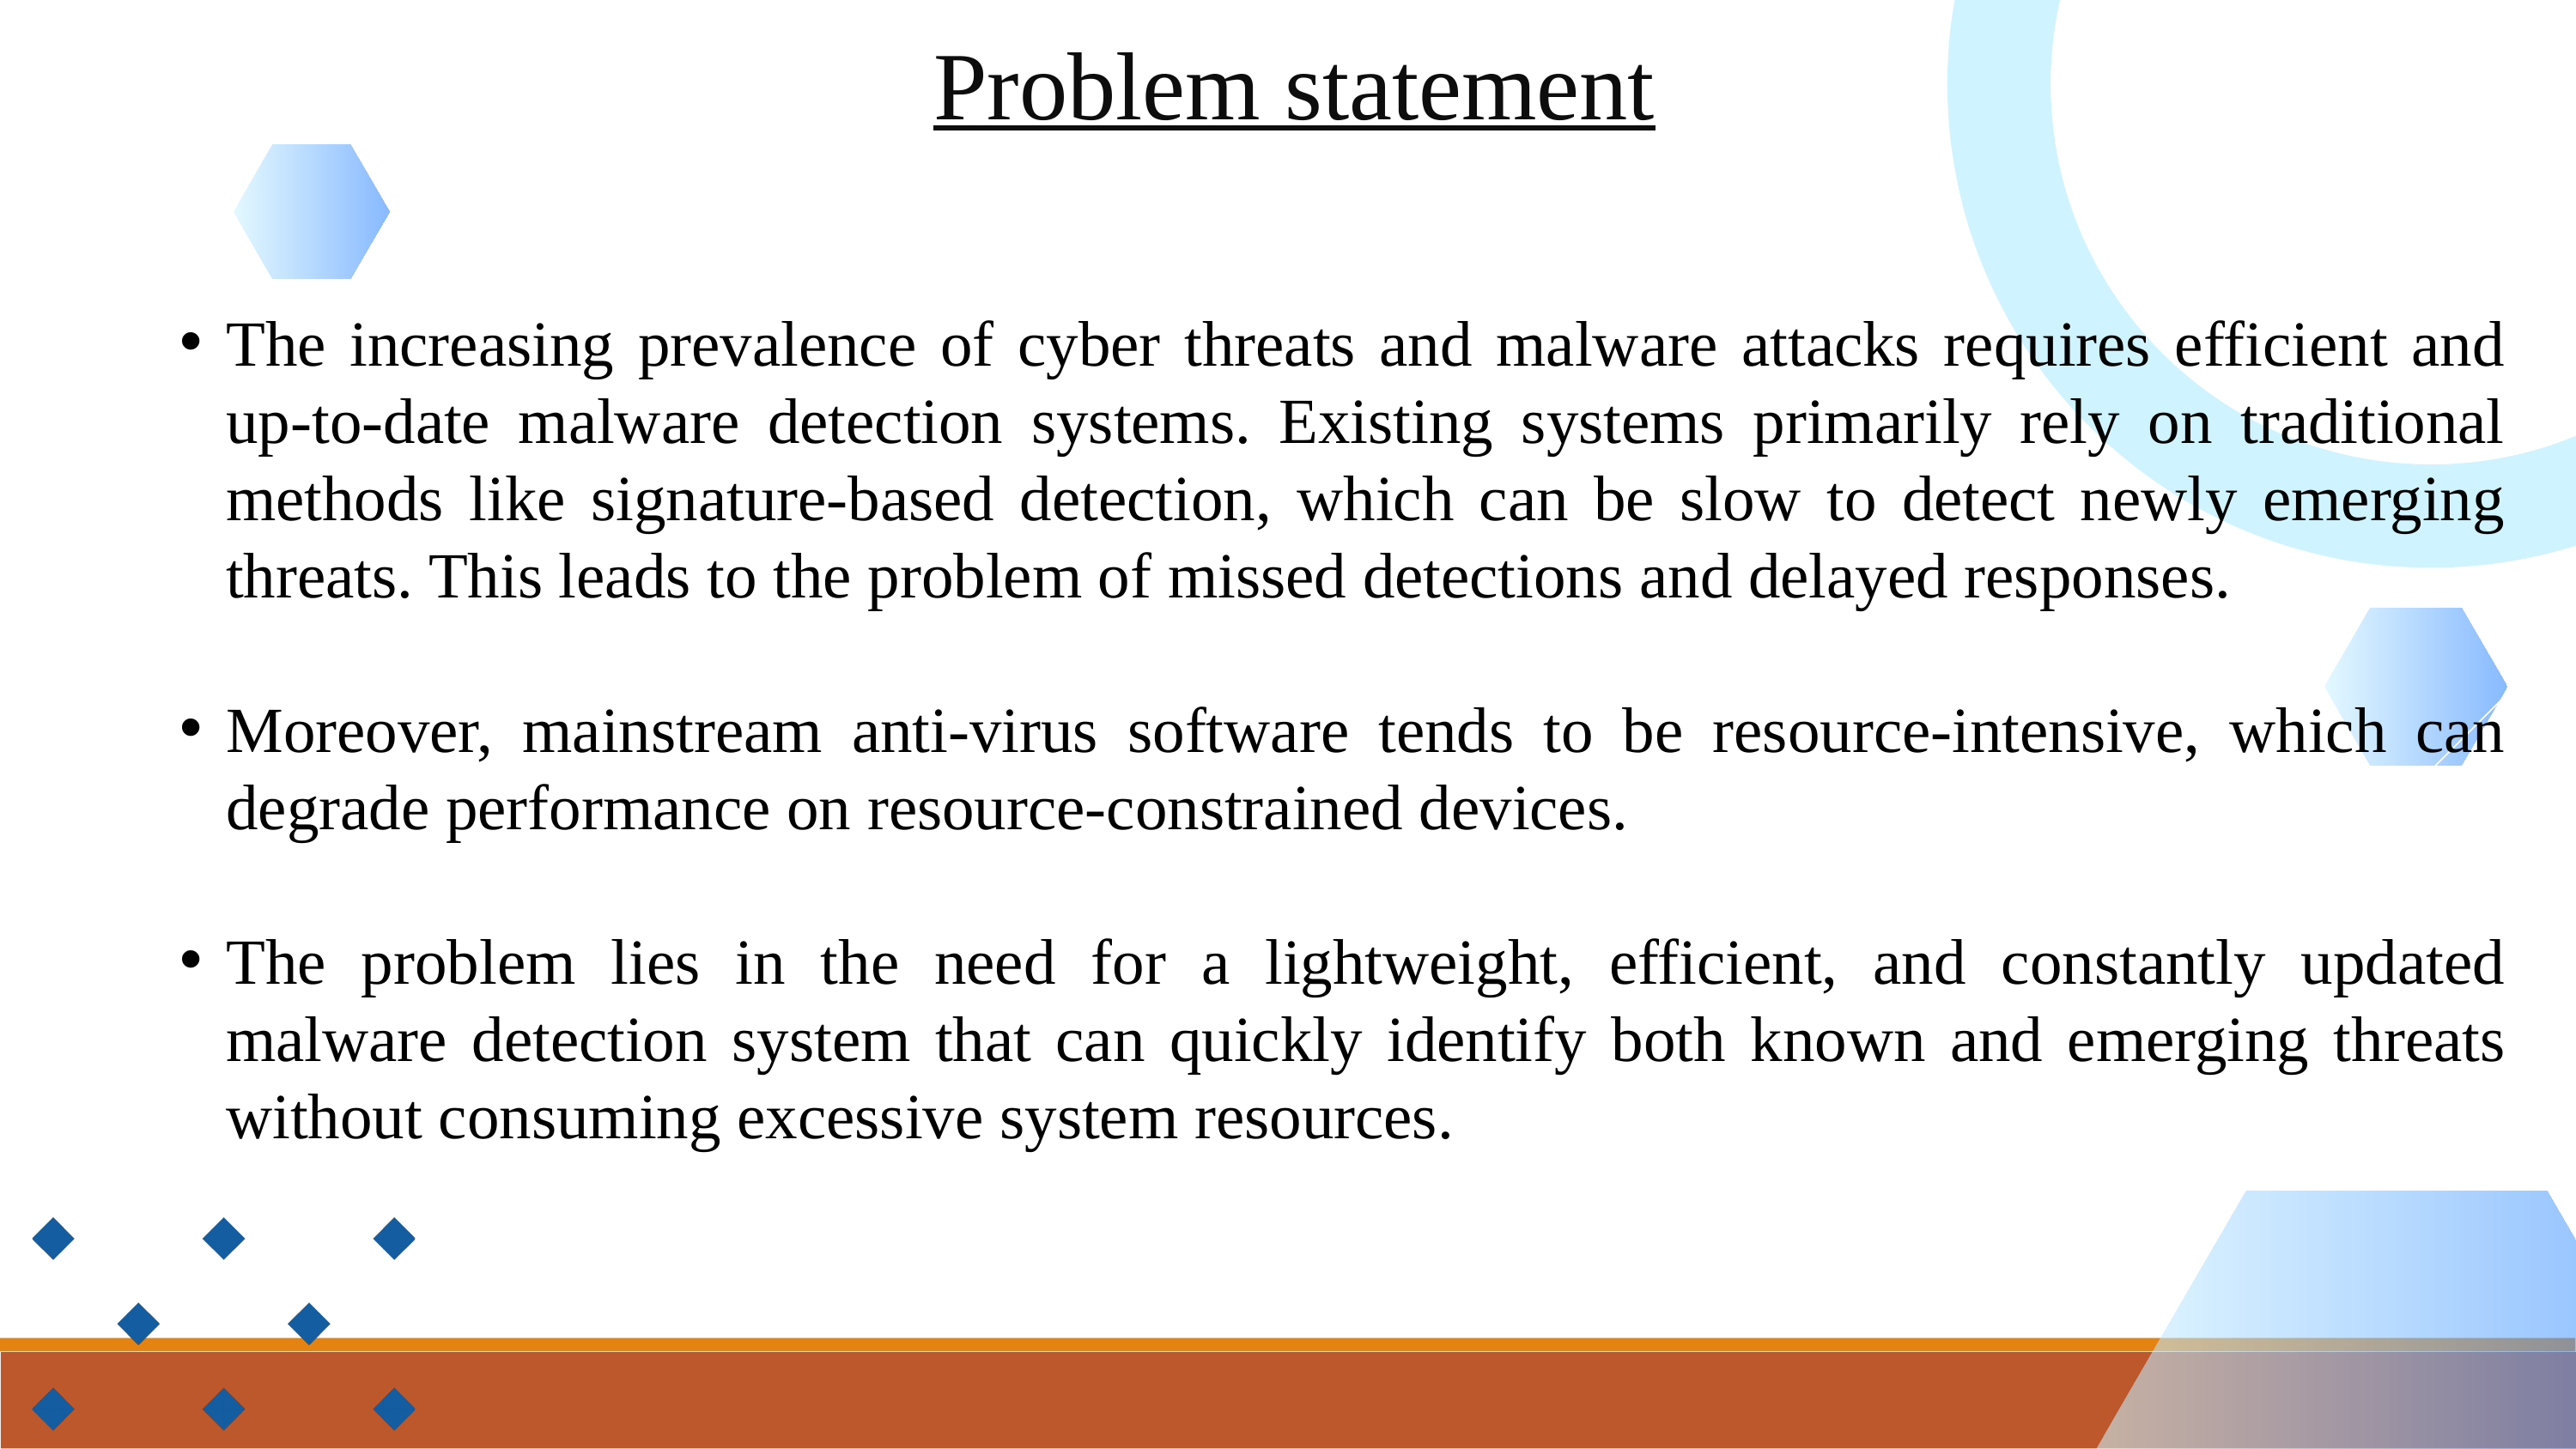

Problem statement

The increasing prevalence of cyber threats and malware attacks requires efficient and up-to-date malware detection systems. Existing systems primarily rely on traditional methods like signature-based detection, which can be slow to detect newly emerging threats. This leads to the problem of missed detections and delayed responses.

Moreover, mainstream anti-virus software tends to be resource-intensive, which can degrade performance on resource-constrained devices.

The problem lies in the need for a lightweight, efficient, and constantly updated malware detection system that can quickly identify both known and emerging threats without consuming excessive system resources.